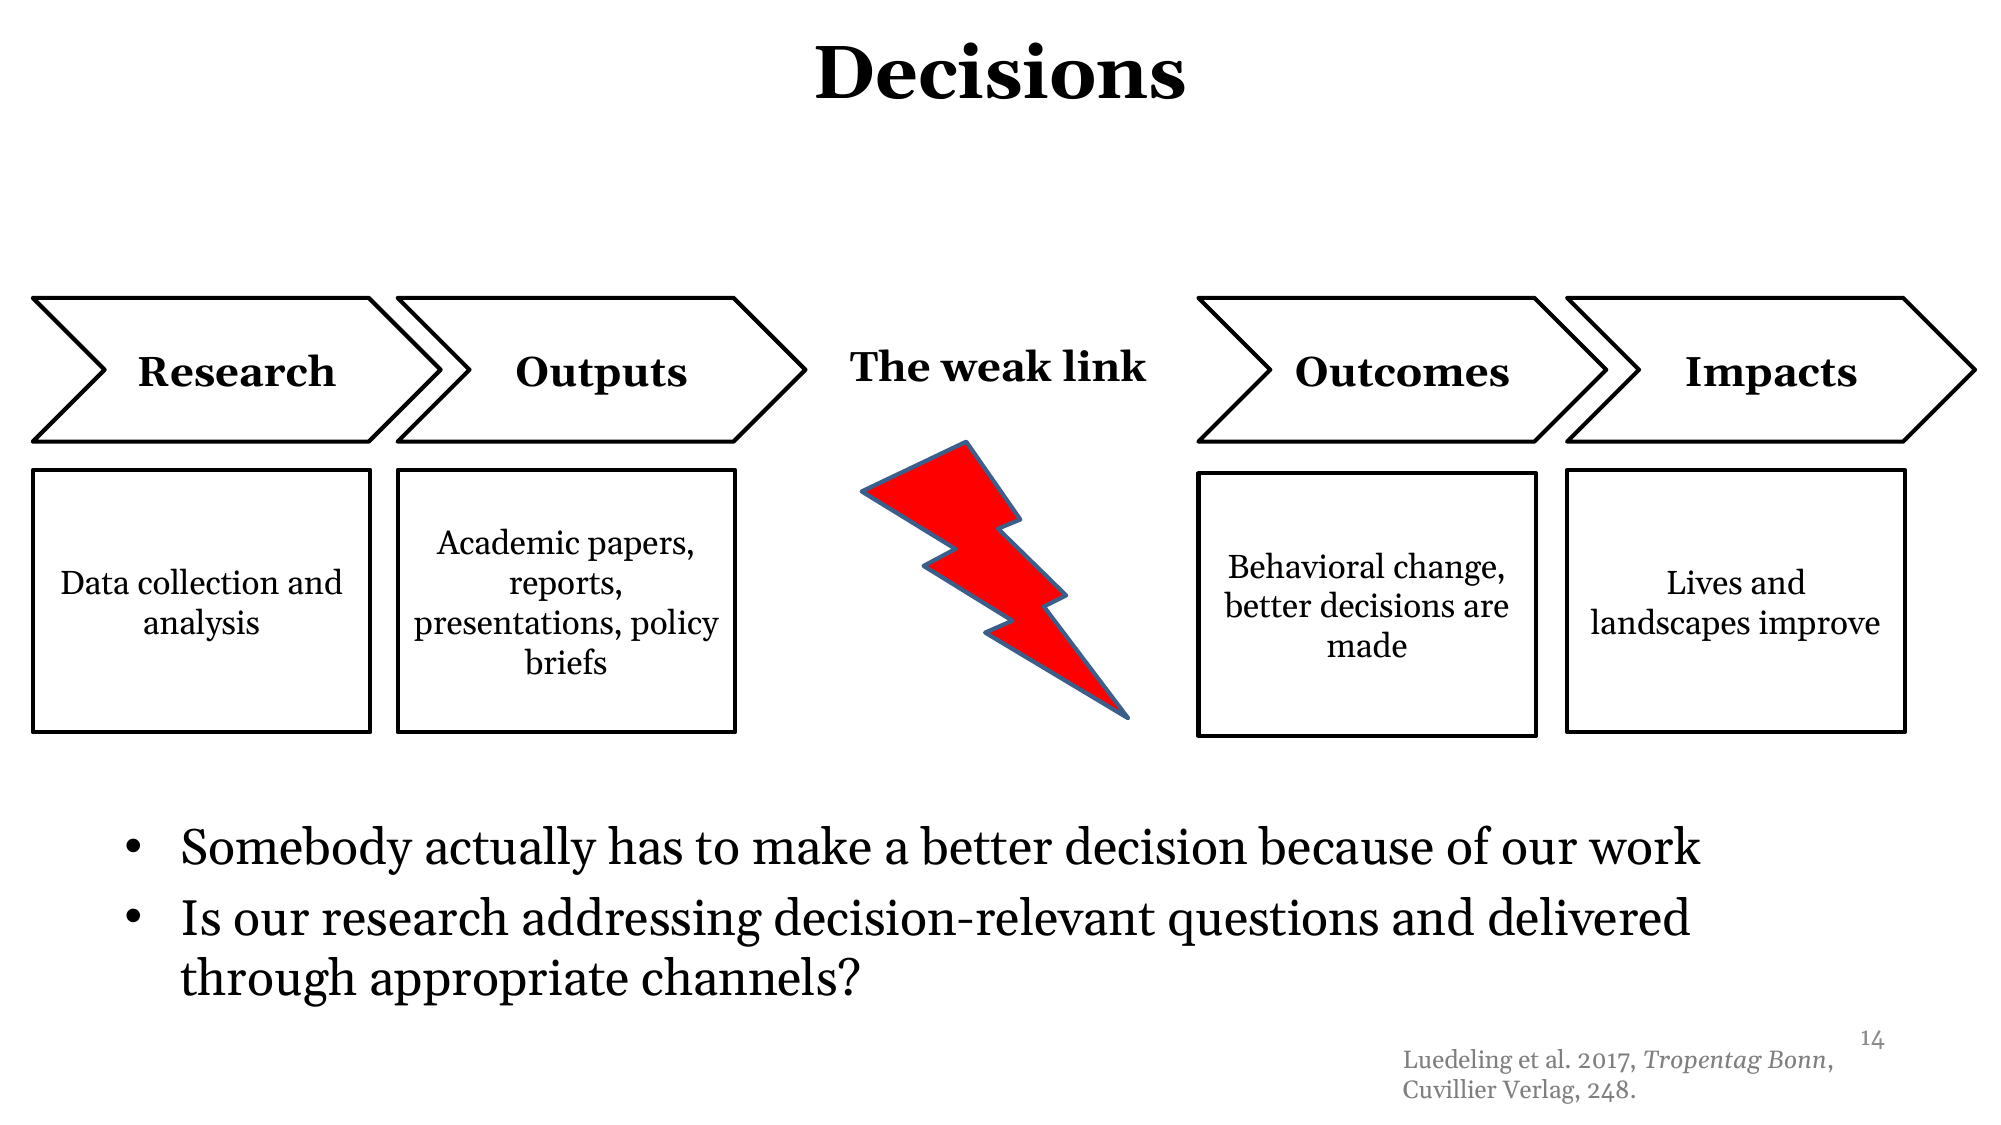

Decisions
The weak link

Research
Outputs
Outcomes
Impacts

Data collection and analysis
Academic papers, reports, presentations, policy briefs
Lives and landscapes improve
Behavioral change, better decisions are made
Somebody actually has to make a better decision because of our work
Is our research addressing decision-relevant questions and delivered through appropriate channels?
14
Luedeling et al. 2017, Tropentag Bonn, Cuvillier Verlag, 248.